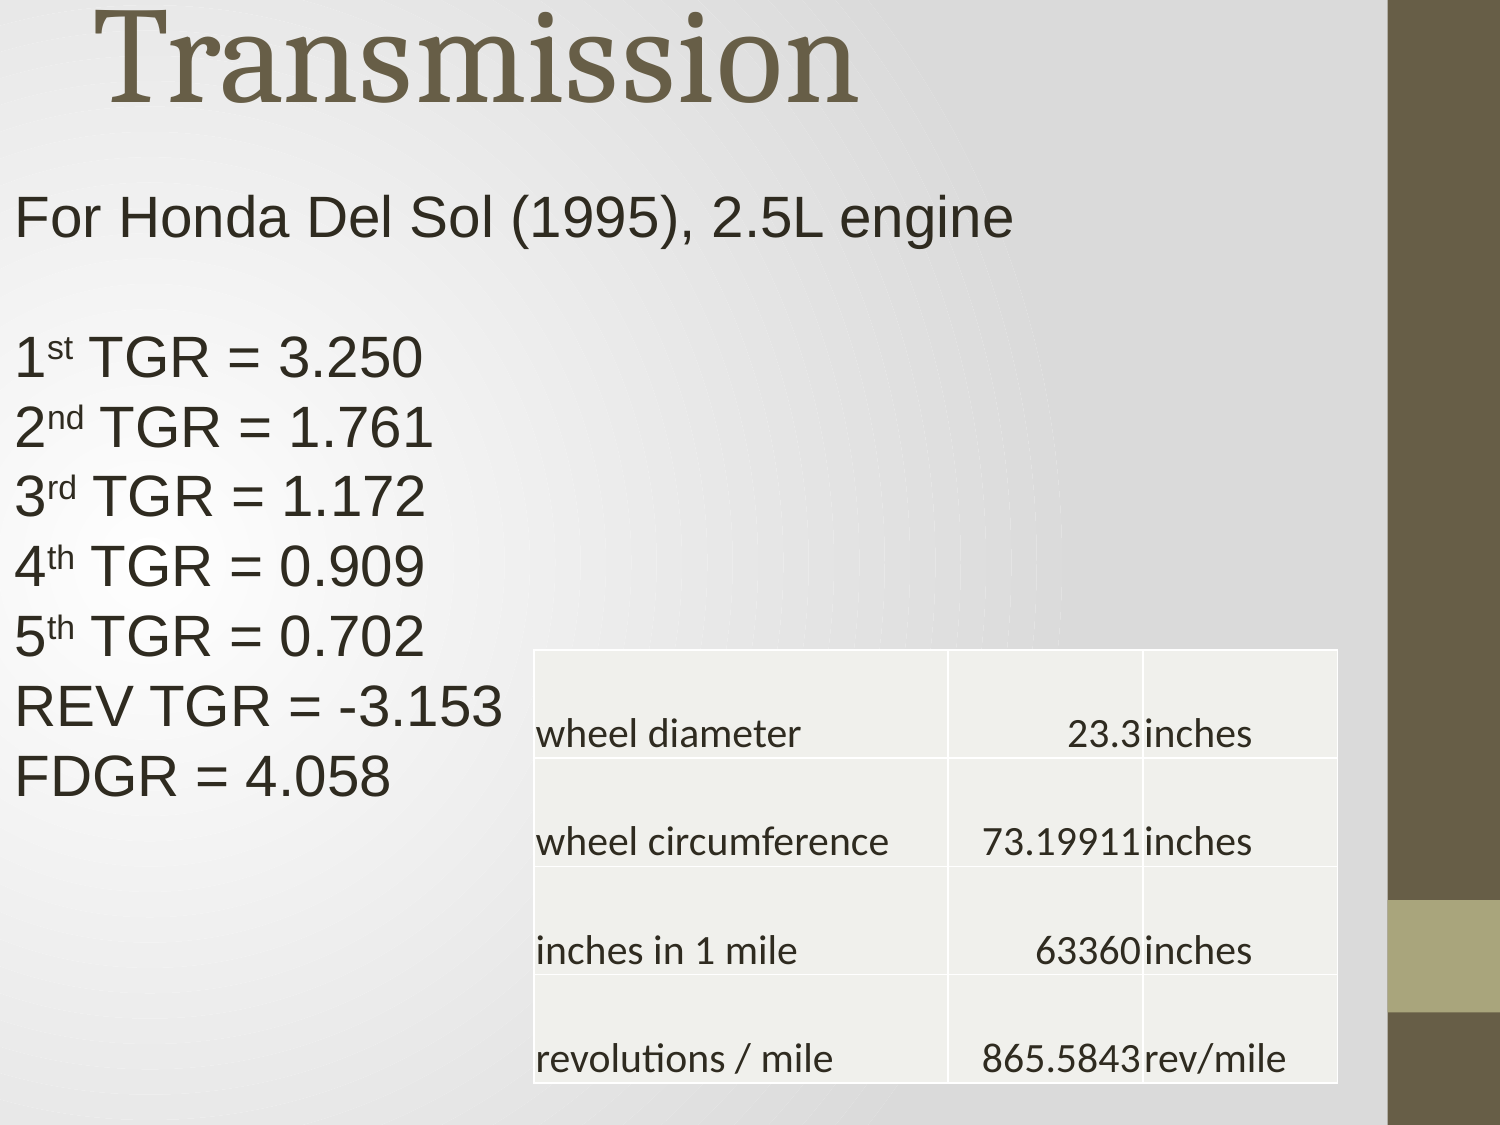

# Transmission
For Honda Del Sol (1995), 2.5L engine

1st TGR = 3.250
2nd TGR = 1.761
3rd TGR = 1.172
4th TGR = 0.909
5th TGR = 0.702
REV TGR = -3.153
FDGR = 4.058

| wheel diameter | 23.3 | inches |
| --- | --- | --- |
| wheel circumference | 73.19911 | inches |
| inches in 1 mile | 63360 | inches |
| revolutions / mile | 865.5843 | rev/mile |